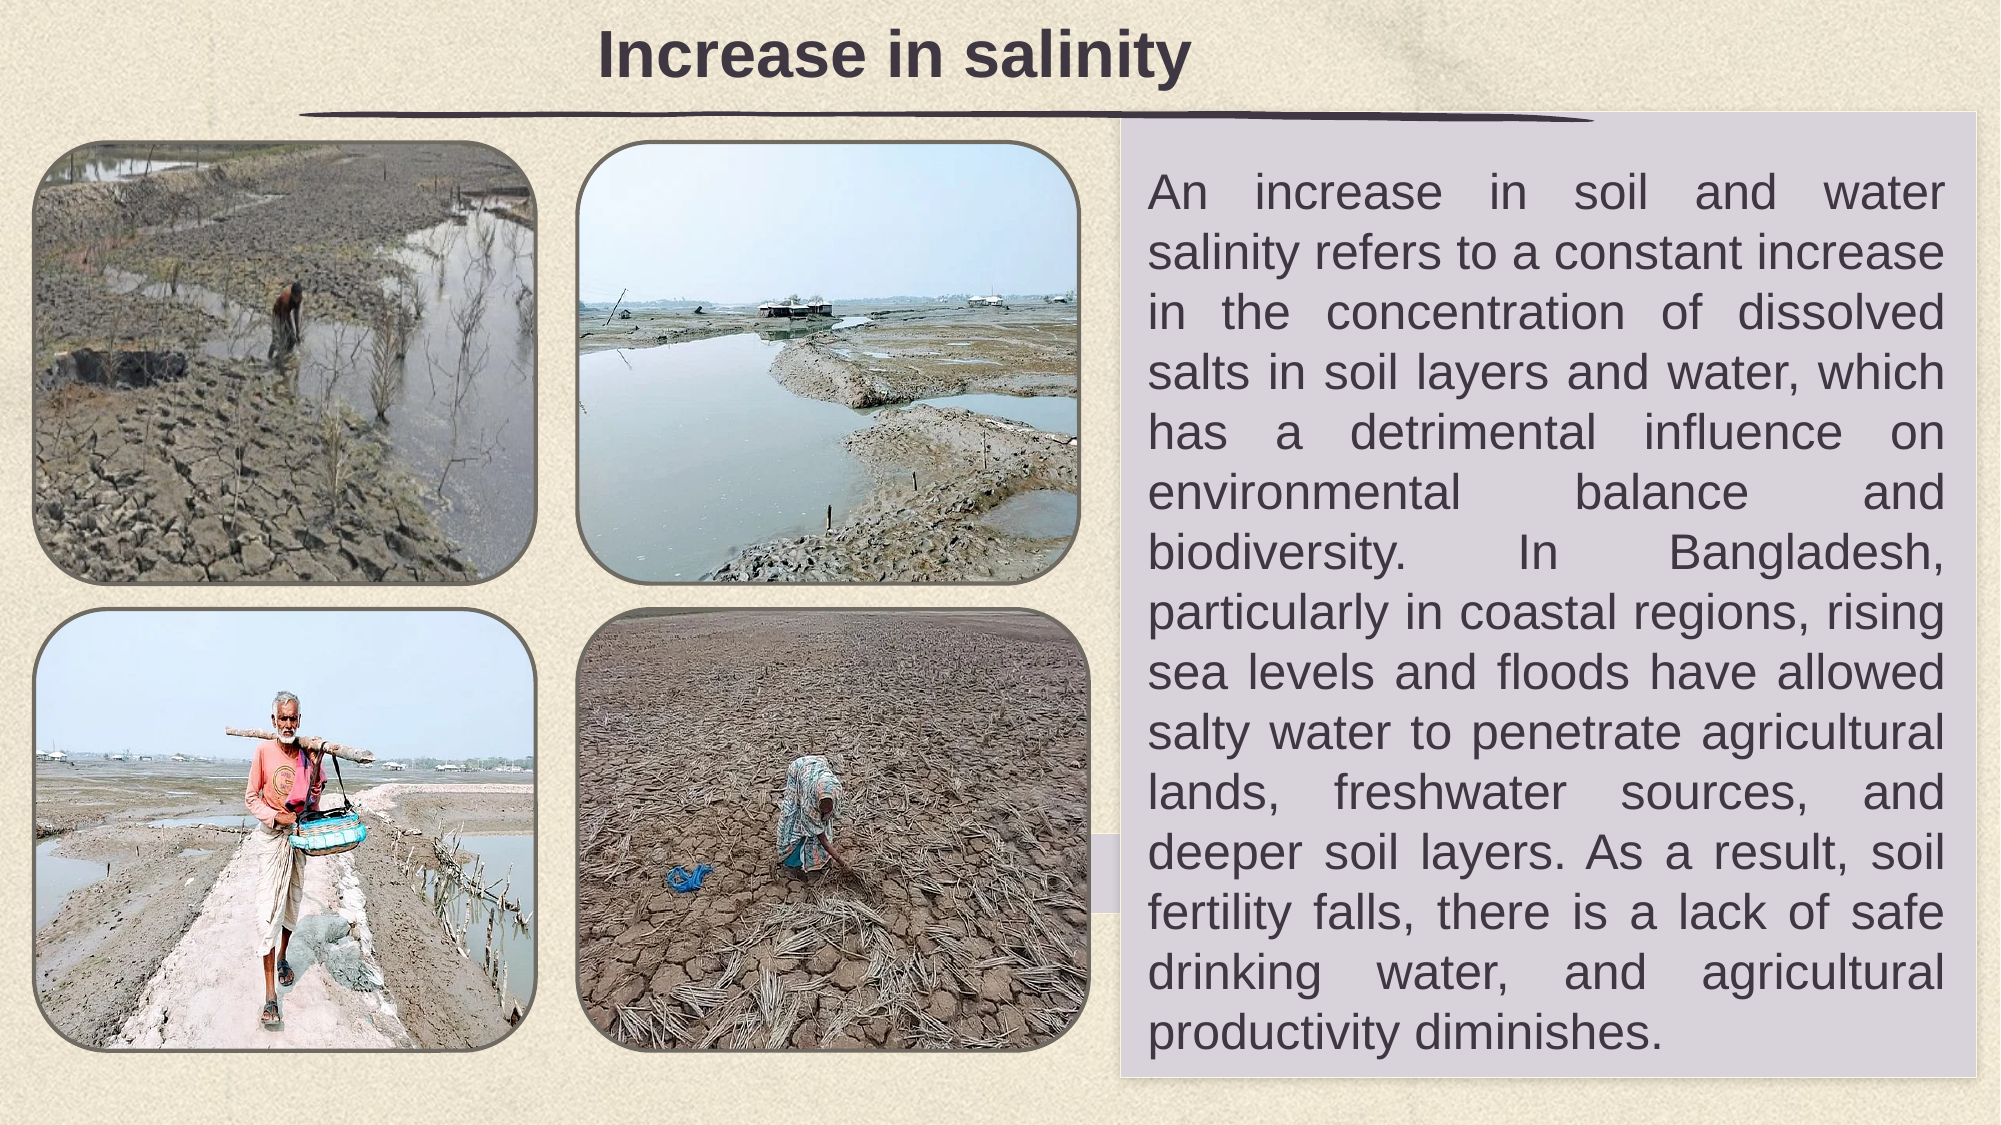

# Increase in salinity

An increase in soil and water salinity refers to a constant increase in the concentration of dissolved salts in soil layers and water, which has a detrimental influence on environmental balance and biodiversity. In Bangladesh, particularly in coastal regions, rising sea levels and floods have allowed salty water to penetrate agricultural lands, freshwater sources, and deeper soil layers. As a result, soil fertility falls, there is a lack of safe drinking water, and agricultural productivity diminishes.